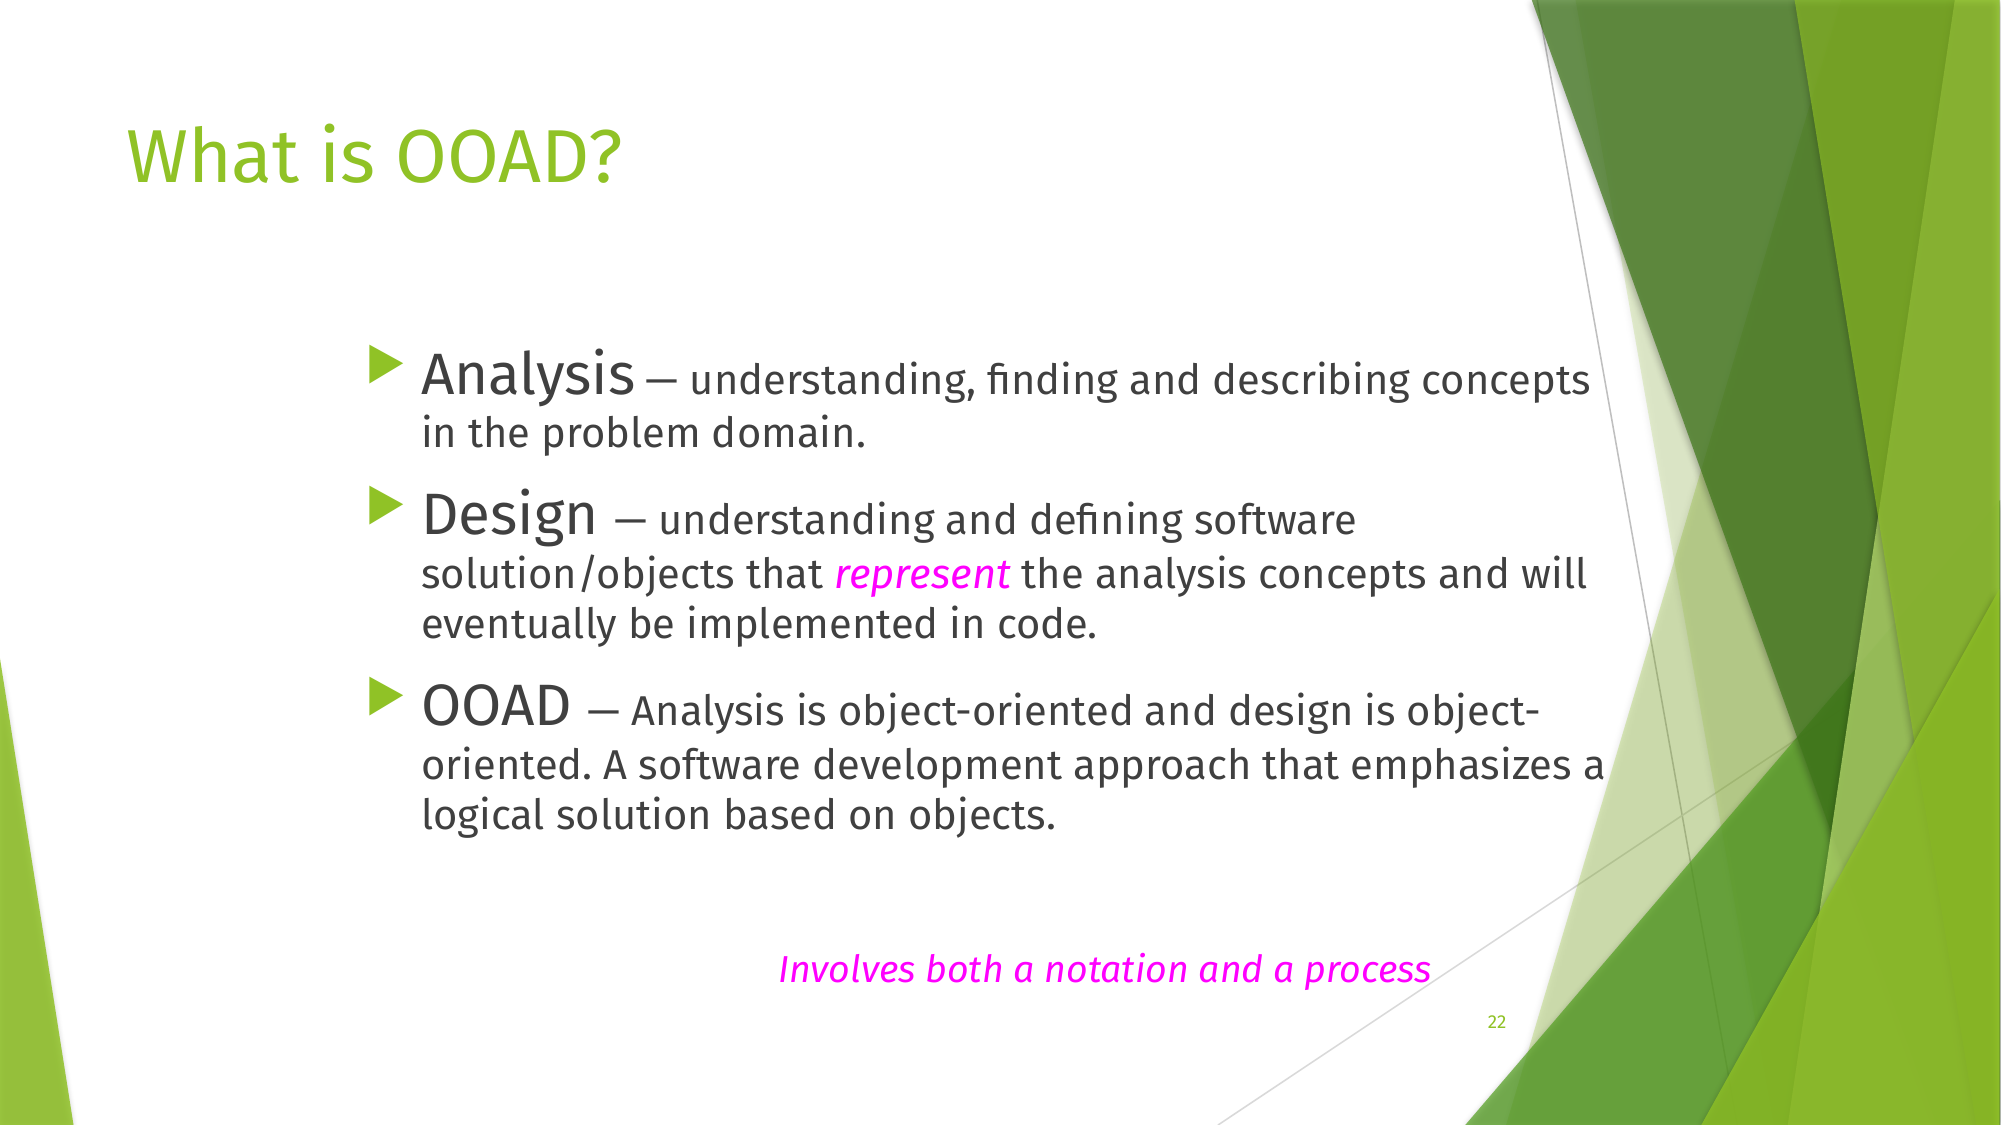

# What is OOAD?

Analysis — understanding, finding and describing concepts in the problem domain.
Design — understanding and defining software solution/objects that represent the analysis concepts and will eventually be implemented in code.
OOAD — Analysis is object-oriented and design is object-oriented. A software development approach that emphasizes a logical solution based on objects.

Involves both a notation and a process
22